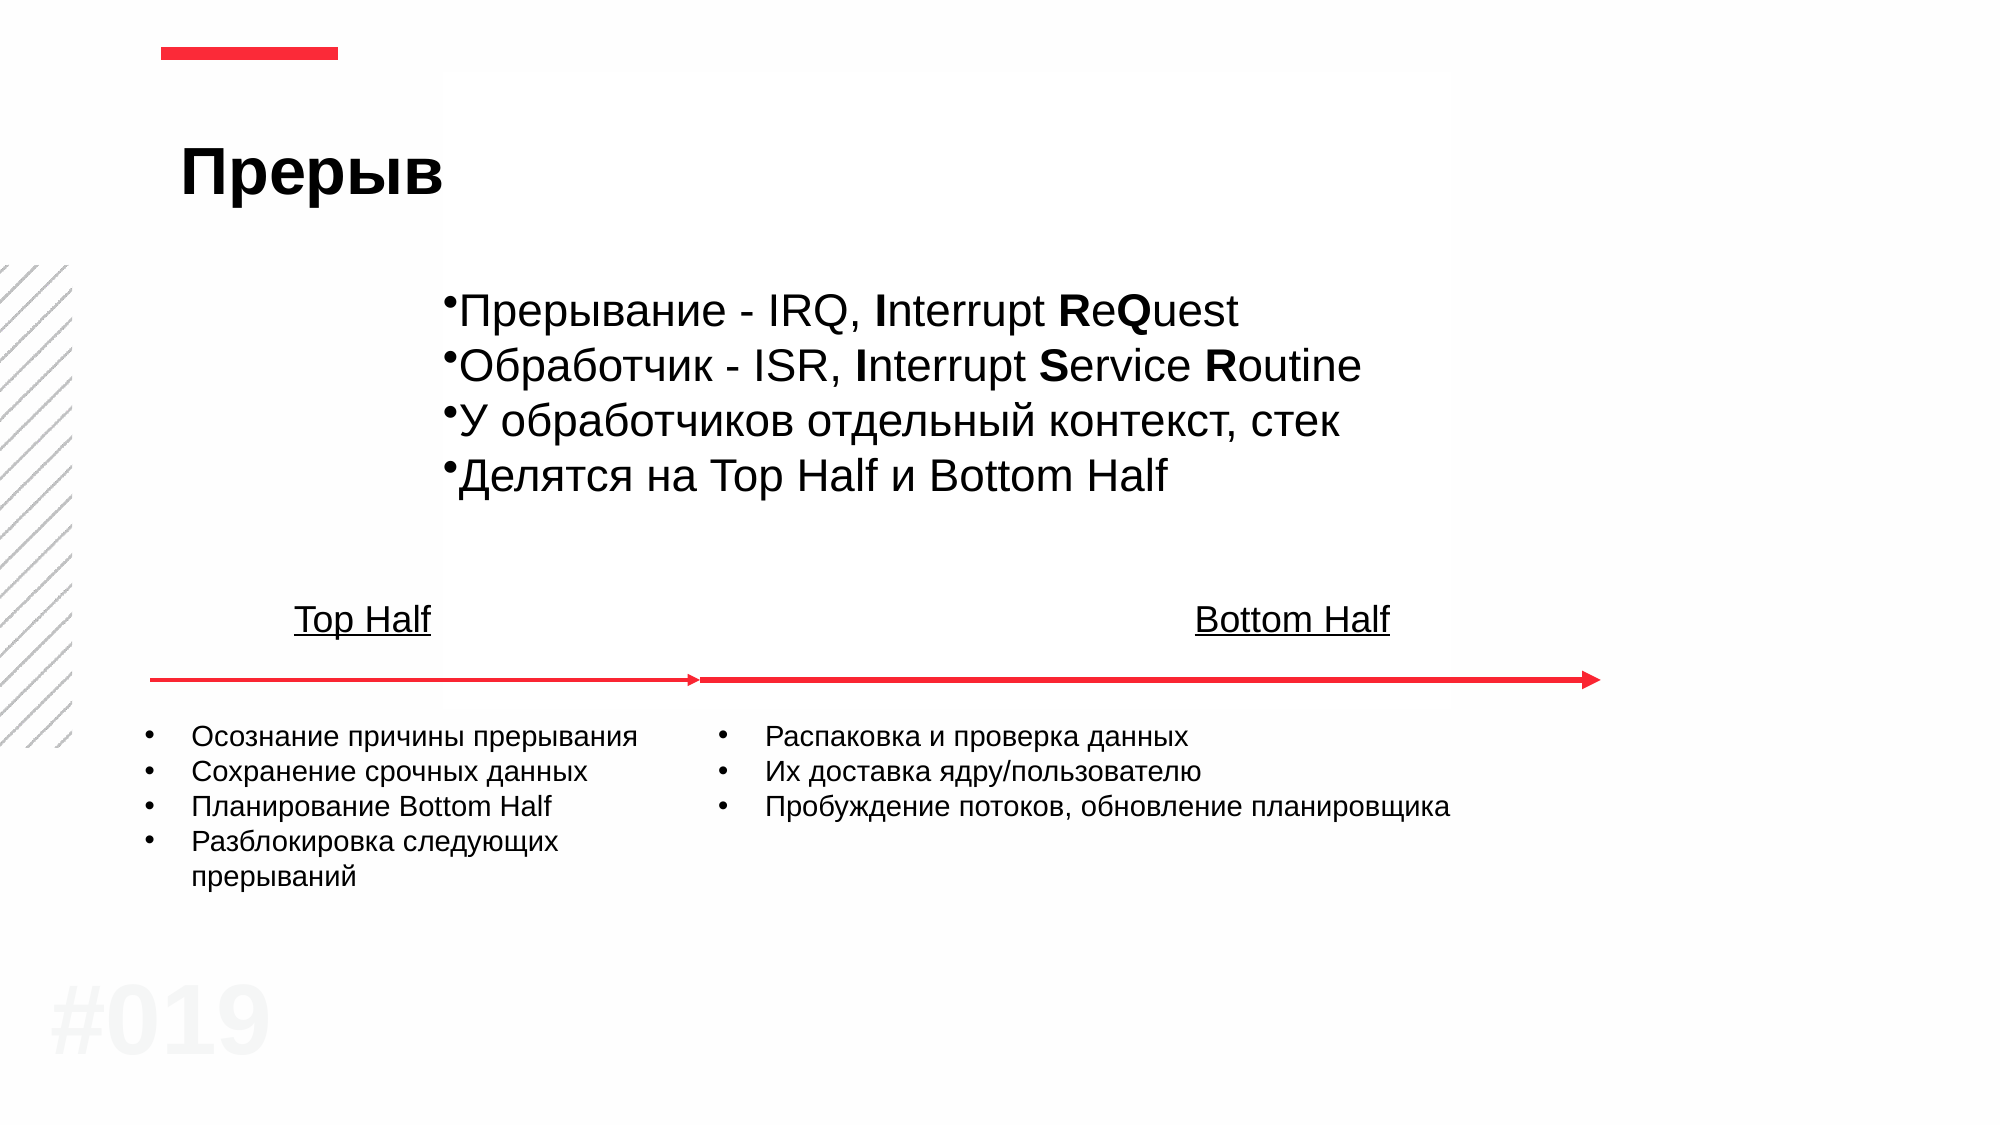

Прерывания в ядре (1/5)
Прерывание - IRQ, Interrupt ReQuest
Обработчик - ISR, Interrupt Service Routine
У обработчиков отдельный контекст, стек
Делятся на Top Half и Bottom Half
Top Half
Bottom Half
Осознание причины прерывания
Сохранение срочных данных
Планирование Bottom Half
Разблокировка следующих прерываний
Распаковка и проверка данных
Их доставка ядру/пользователю
Пробуждение потоков, обновление планировщика
#019